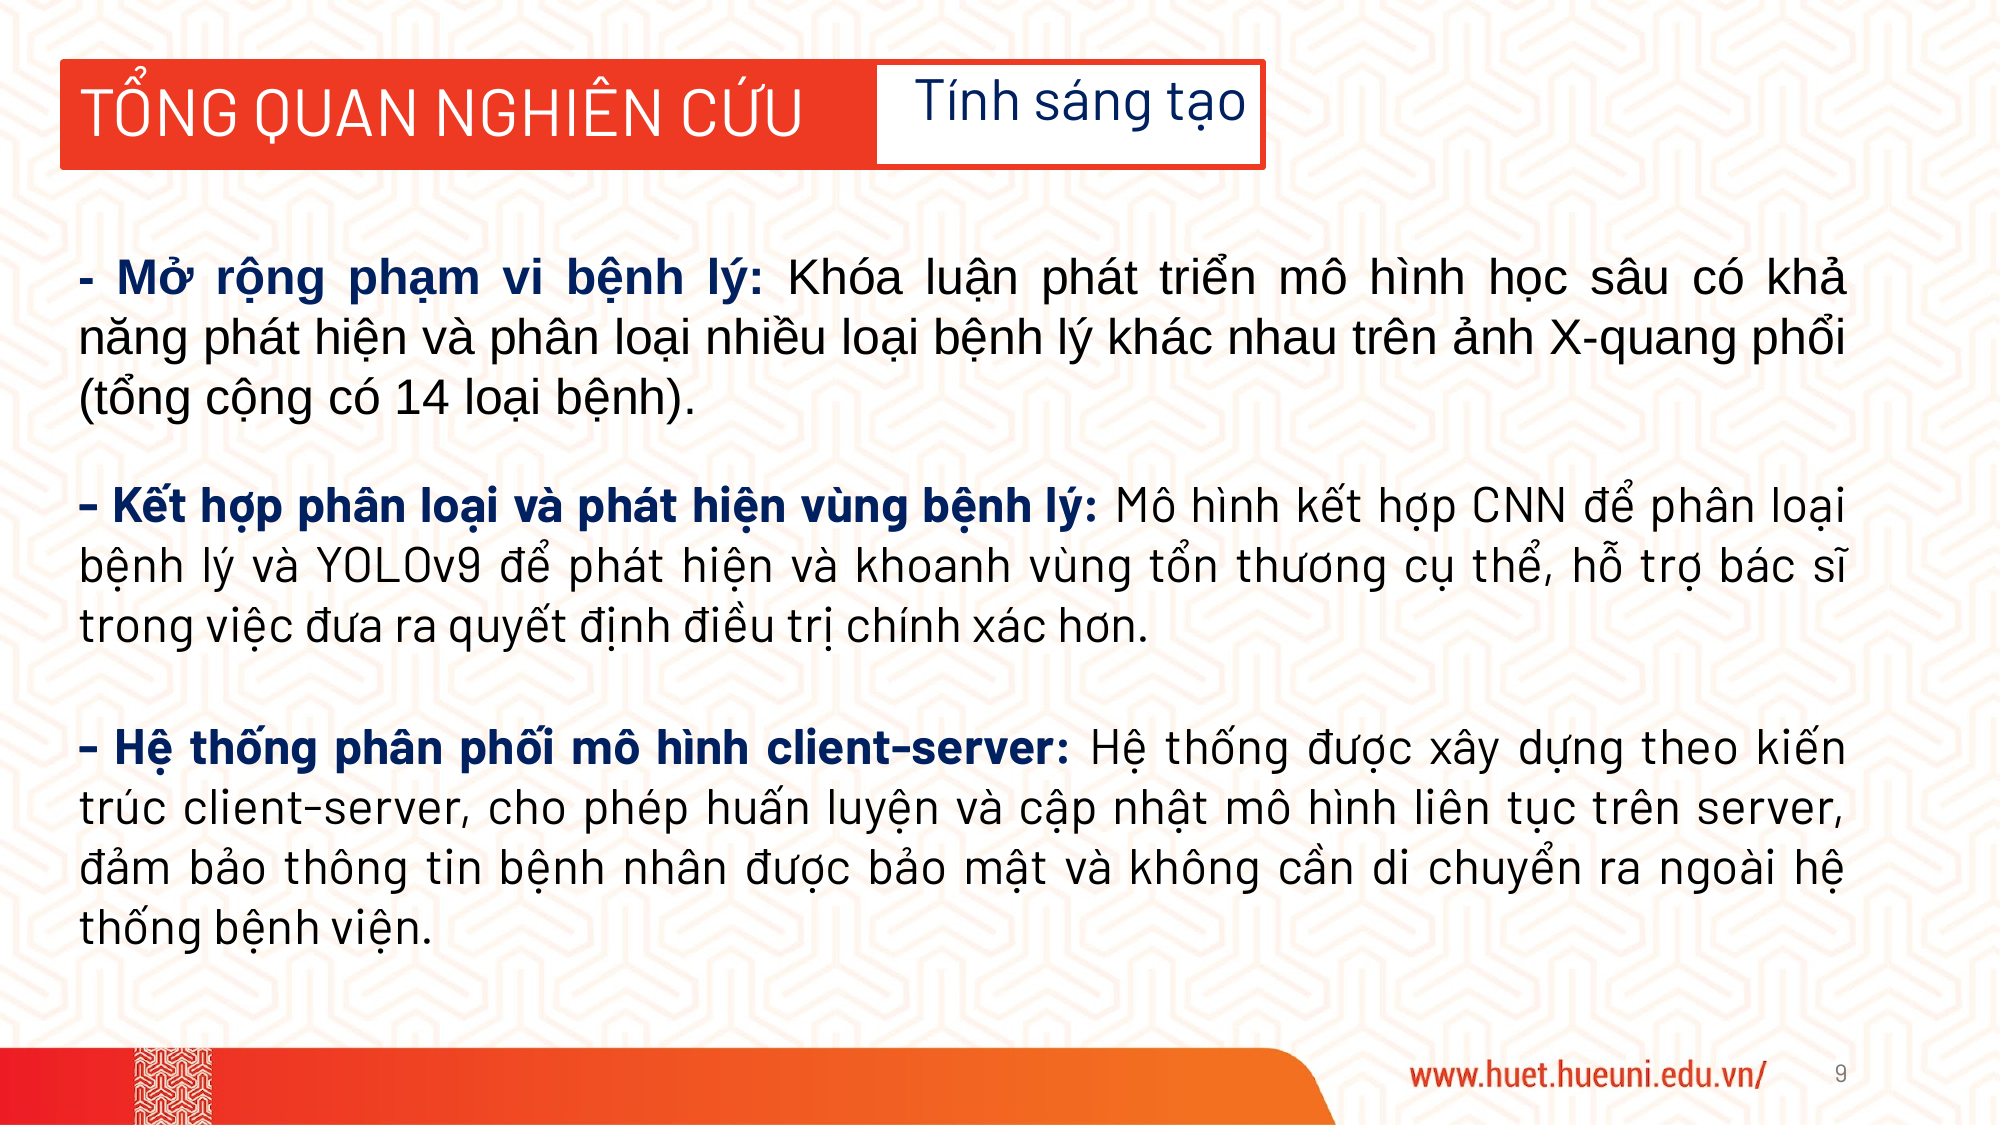

# TỔNG QUAN NGHIÊN CỨU
Tính sáng tạo
- Mở rộng phạm vi bệnh lý: Khóa luận phát triển mô hình học sâu có khả năng phát hiện và phân loại nhiều loại bệnh lý khác nhau trên ảnh X-quang phổi (tổng cộng có 14 loại bệnh).
- Kết hợp phân loại và phát hiện vùng bệnh lý: Mô hình kết hợp CNN để phân loại bệnh lý và YOLOv9 để phát hiện và khoanh vùng tổn thương cụ thể, hỗ trợ bác sĩ trong việc đưa ra quyết định điều trị chính xác hơn.
- Hệ thống phân phối mô hình client-server: Hệ thống được xây dựng theo kiến trúc client-server, cho phép huấn luyện và cập nhật mô hình liên tục trên server, đảm bảo thông tin bệnh nhân được bảo mật và không cần di chuyển ra ngoài hệ thống bệnh viện.
9